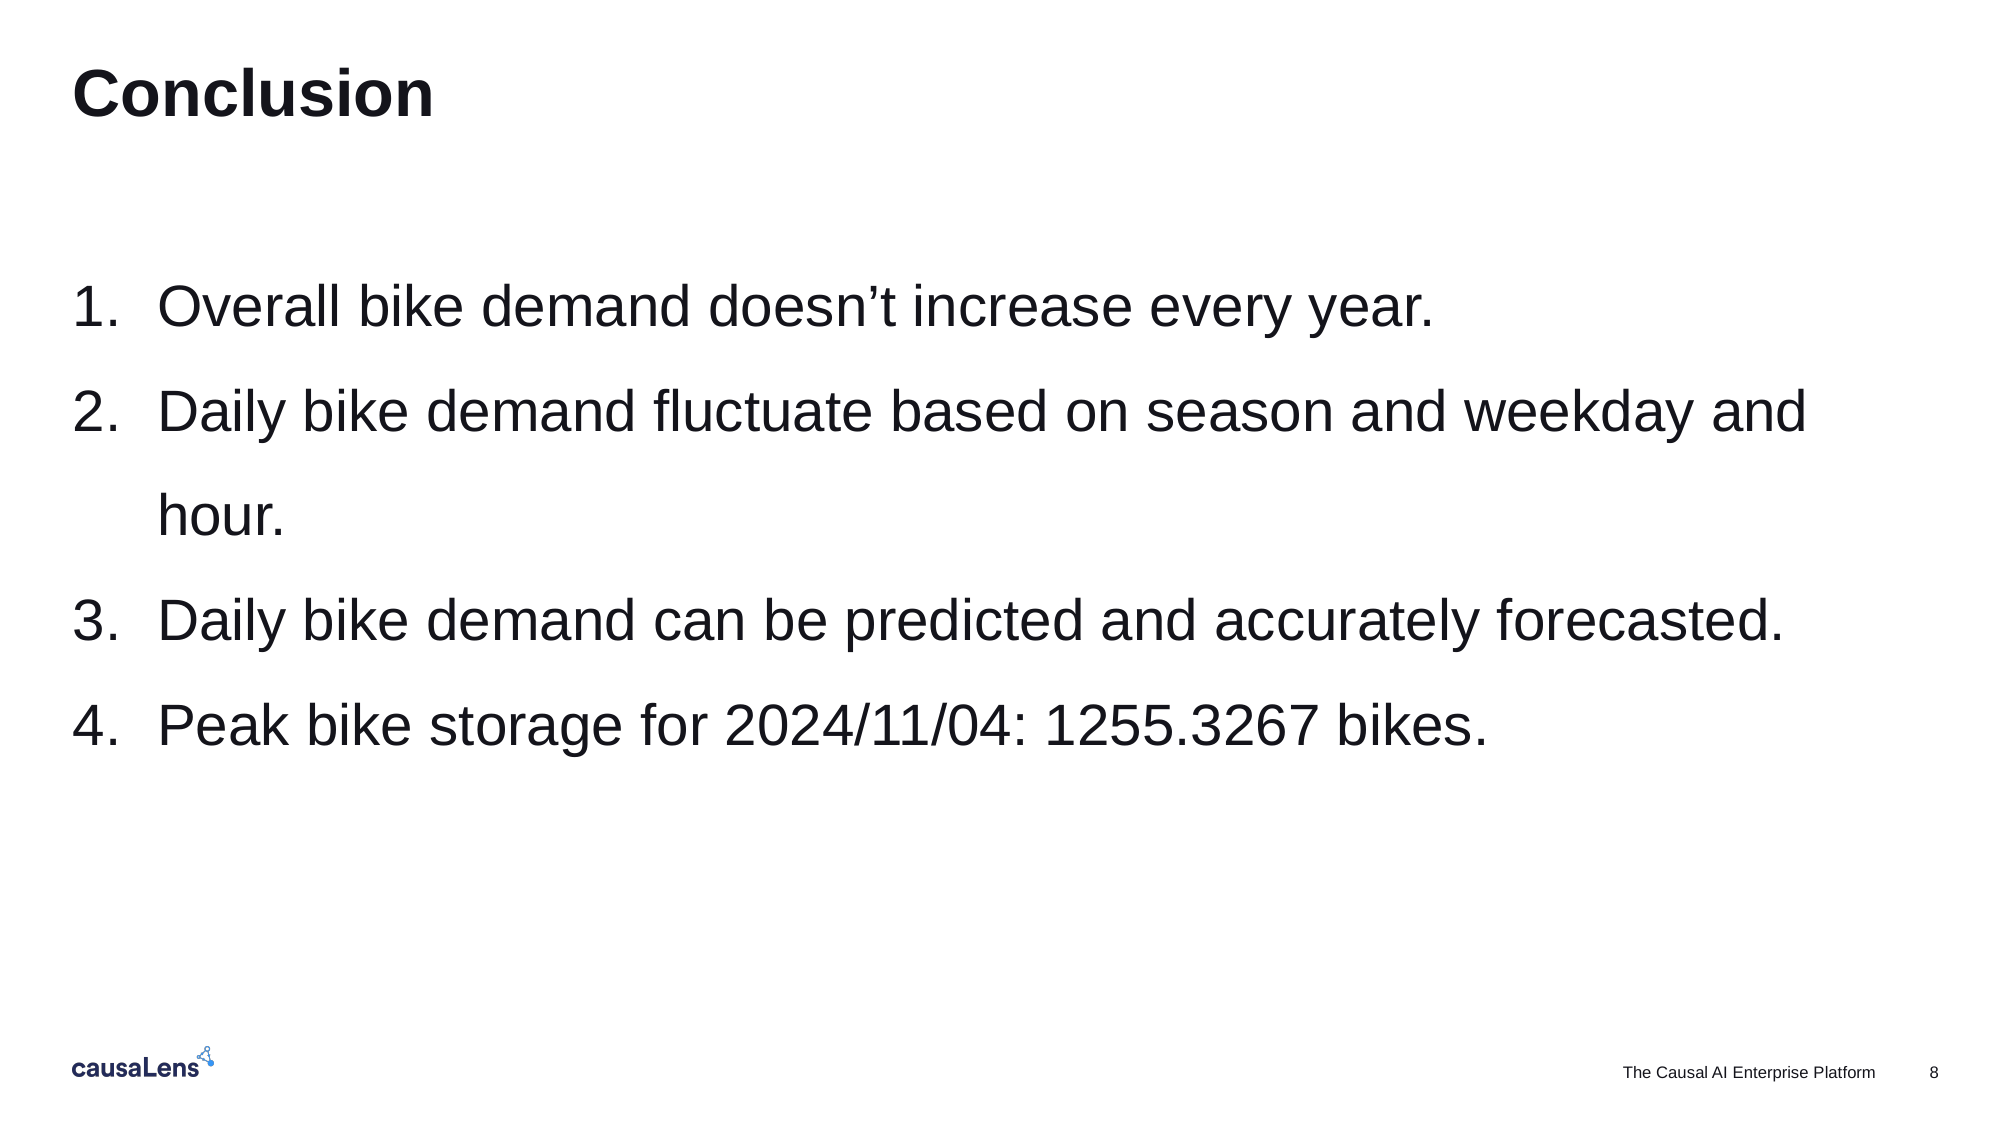

# Conclusion
Overall bike demand doesn’t increase every year.
Daily bike demand fluctuate based on season and weekday and hour.
Daily bike demand can be predicted and accurately forecasted.
Peak bike storage for 2024/11/04: 1255.3267 bikes.

8